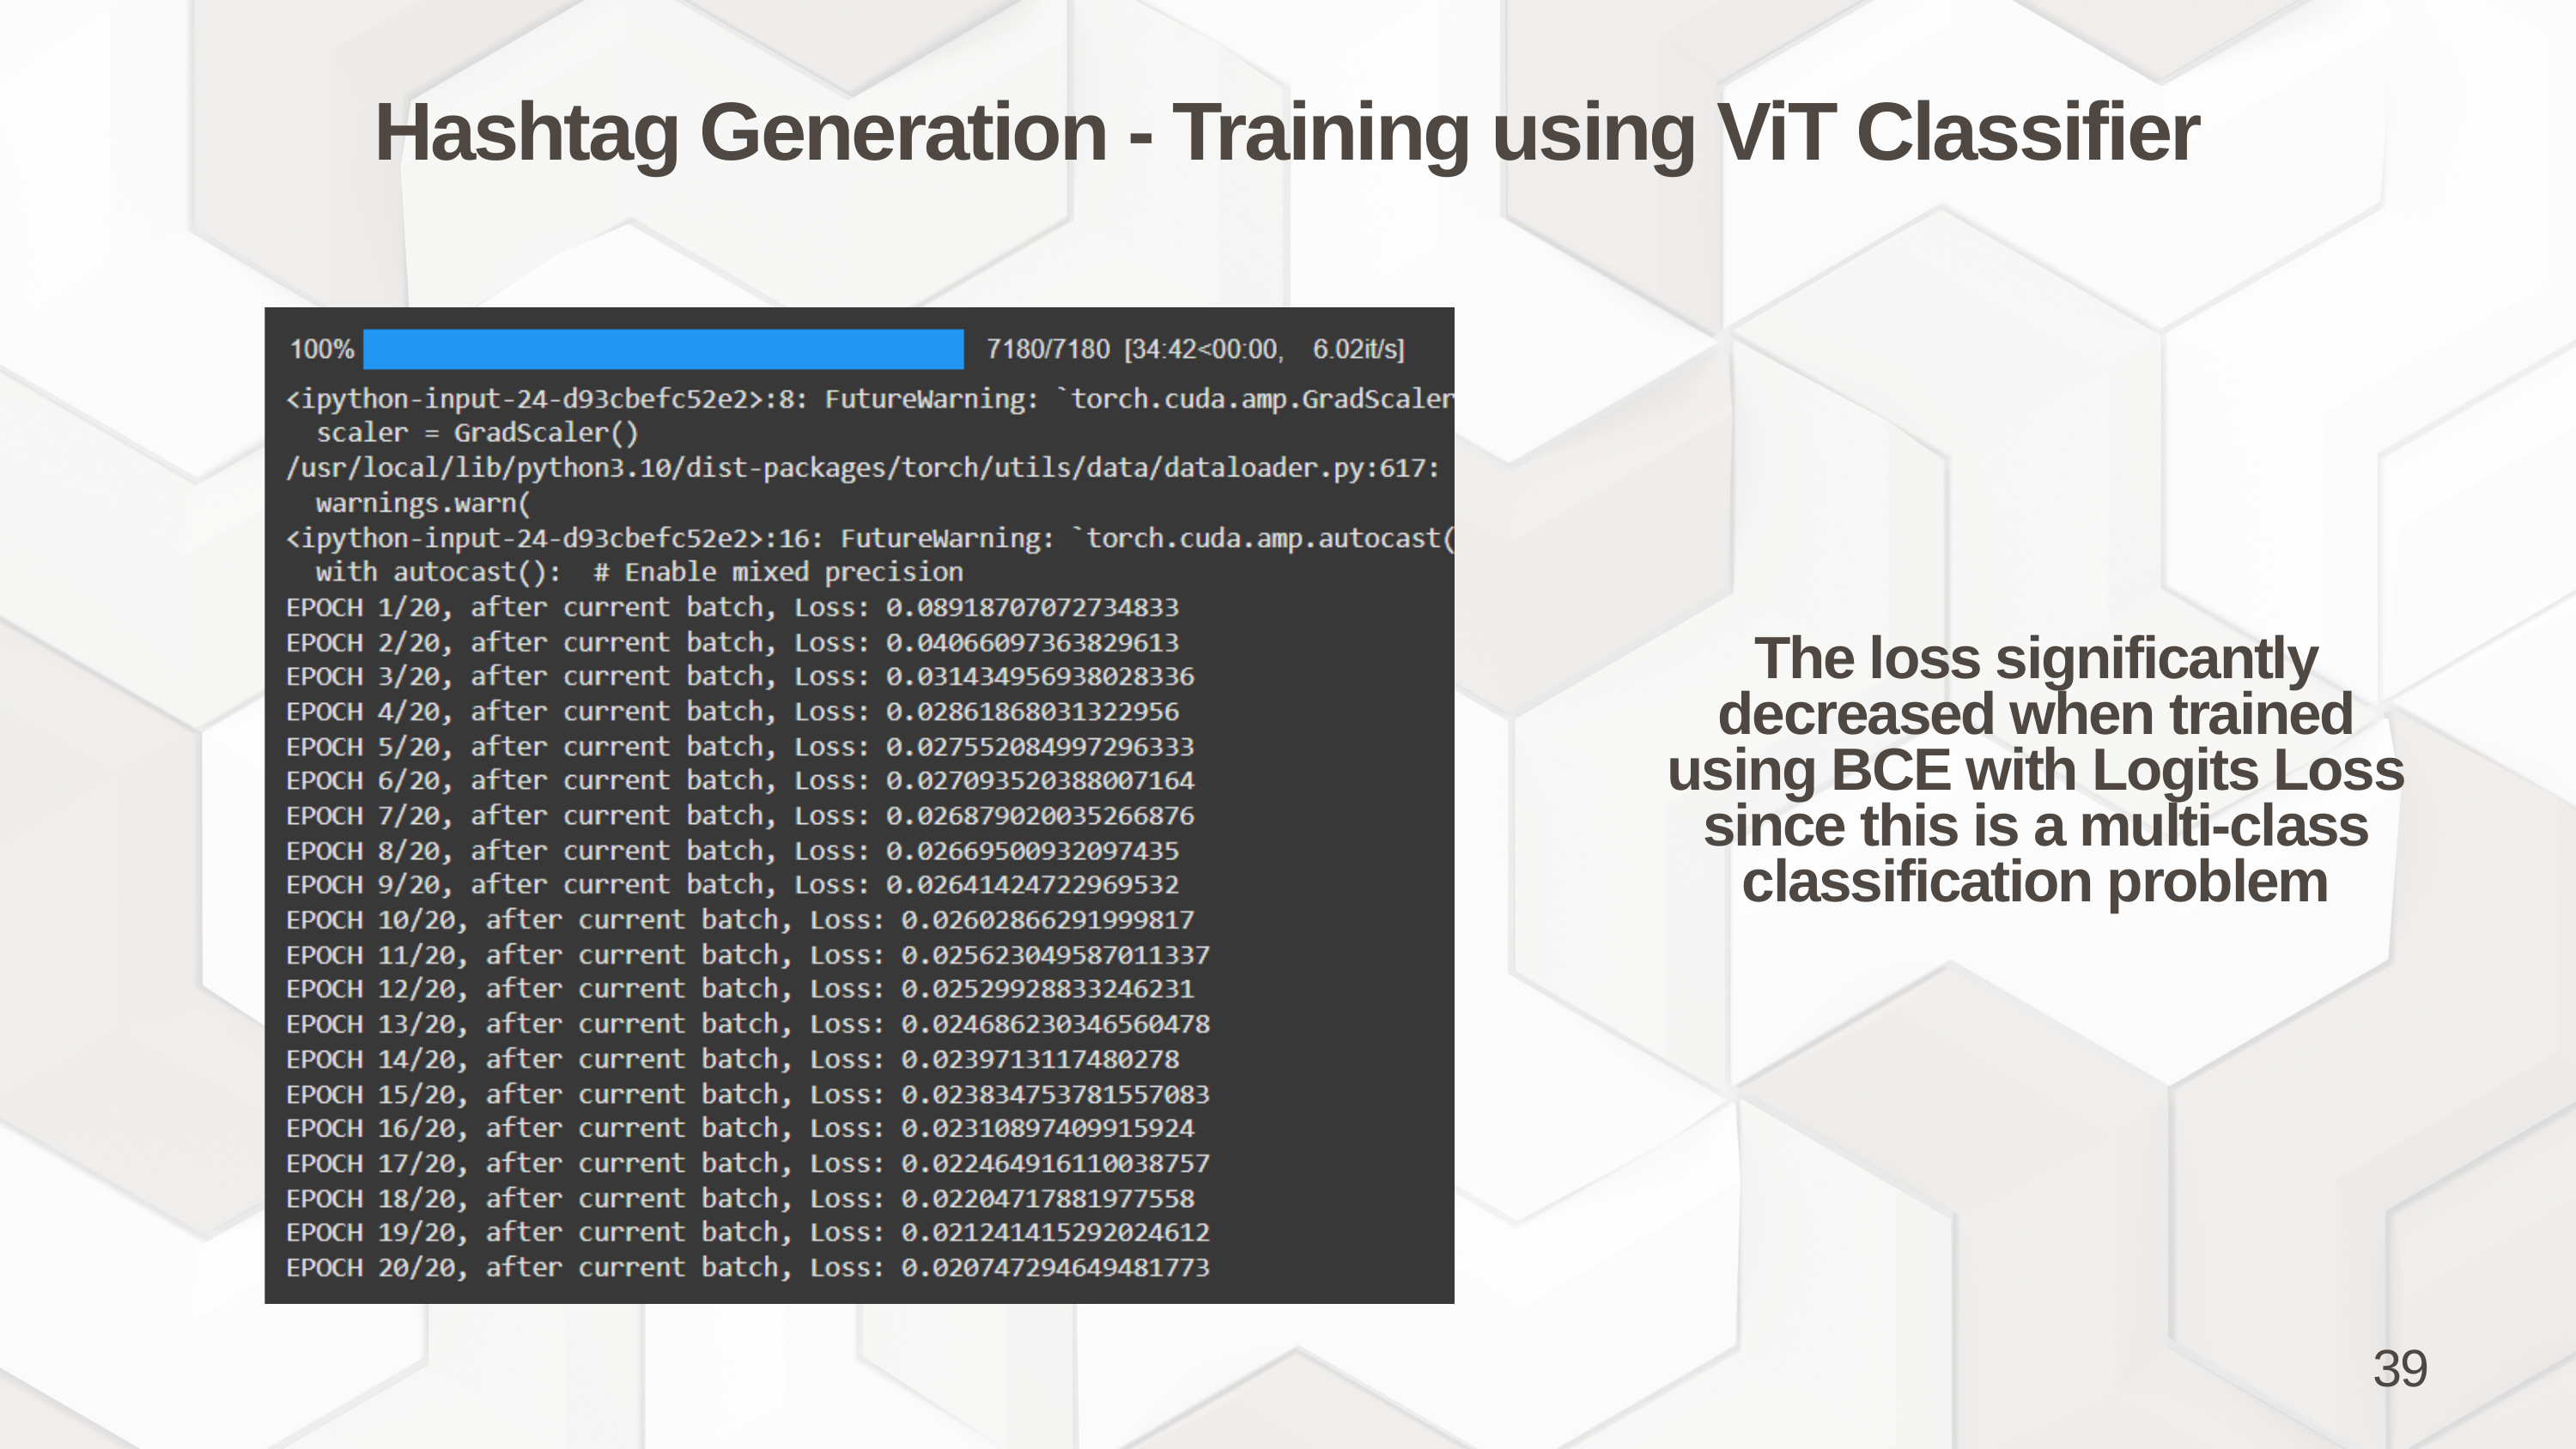

Hashtag Generation - Training using ViT Classifier

The loss significantly decreased when trained using BCE with Logits Loss since this is a multi-class classification problem
39